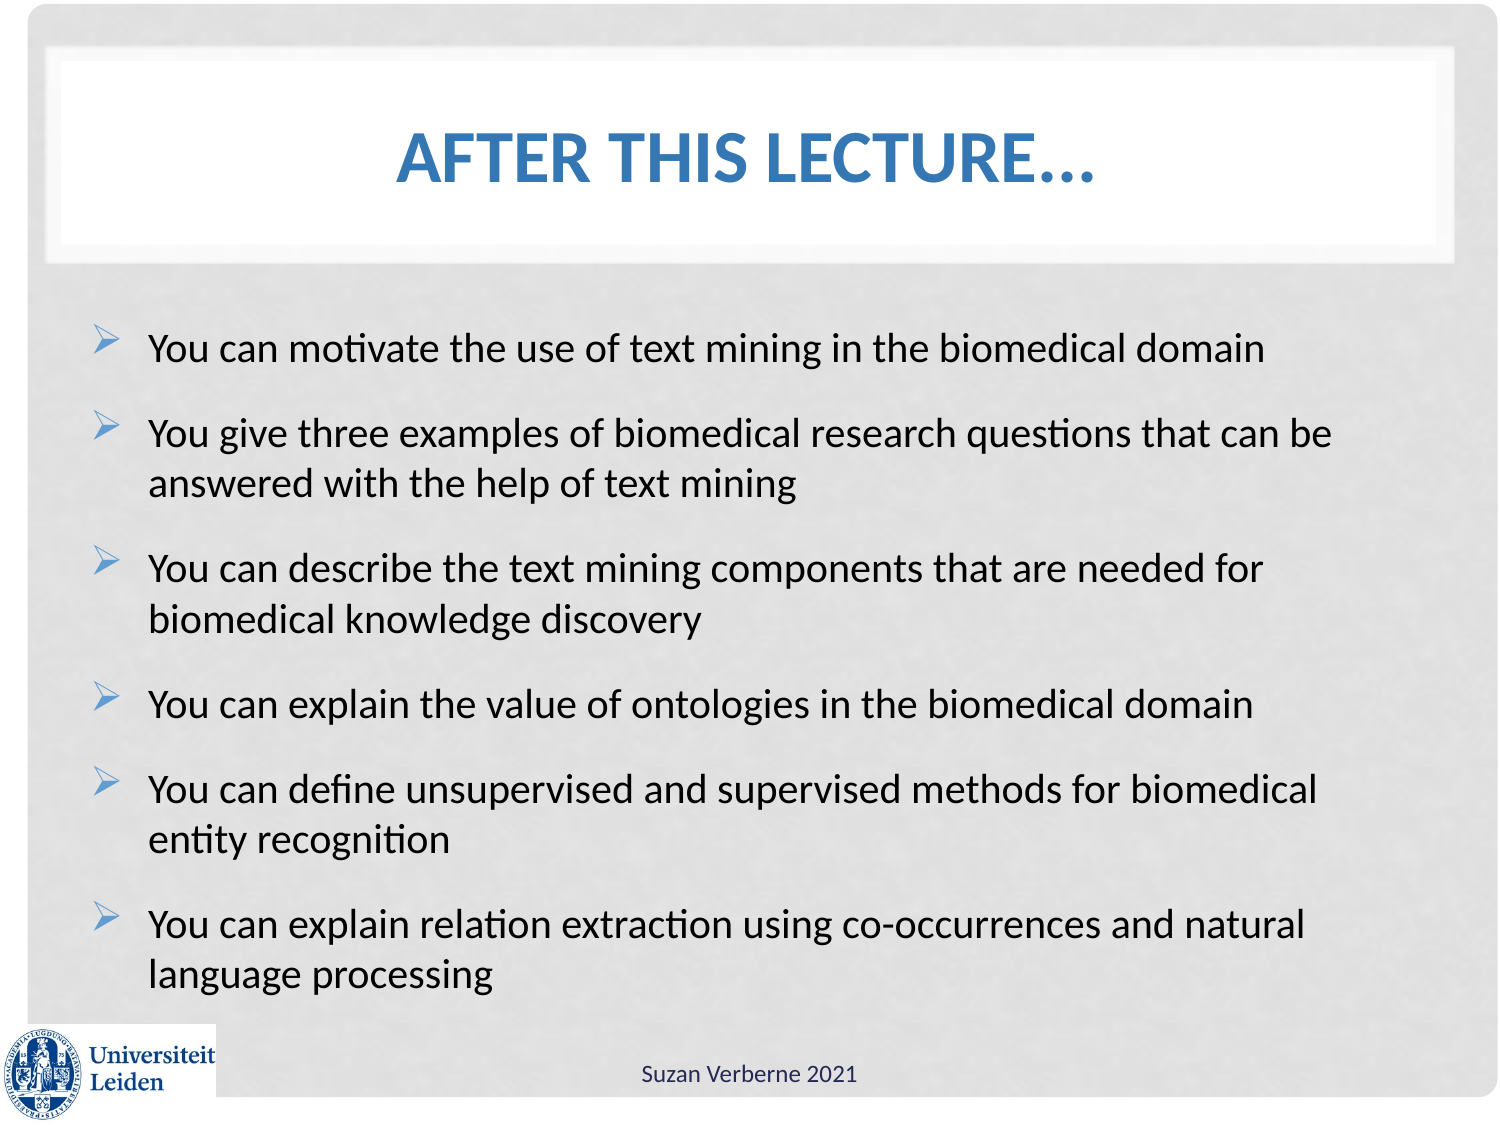

# After this lecture...
You can motivate the use of text mining in the biomedical domain
You give three examples of biomedical research questions that can be answered with the help of text mining
You can describe the text mining components that are needed for biomedical knowledge discovery
You can explain the value of ontologies in the biomedical domain
You can define unsupervised and supervised methods for biomedical entity recognition
You can explain relation extraction using co-occurrences and natural language processing
Suzan Verberne 2021